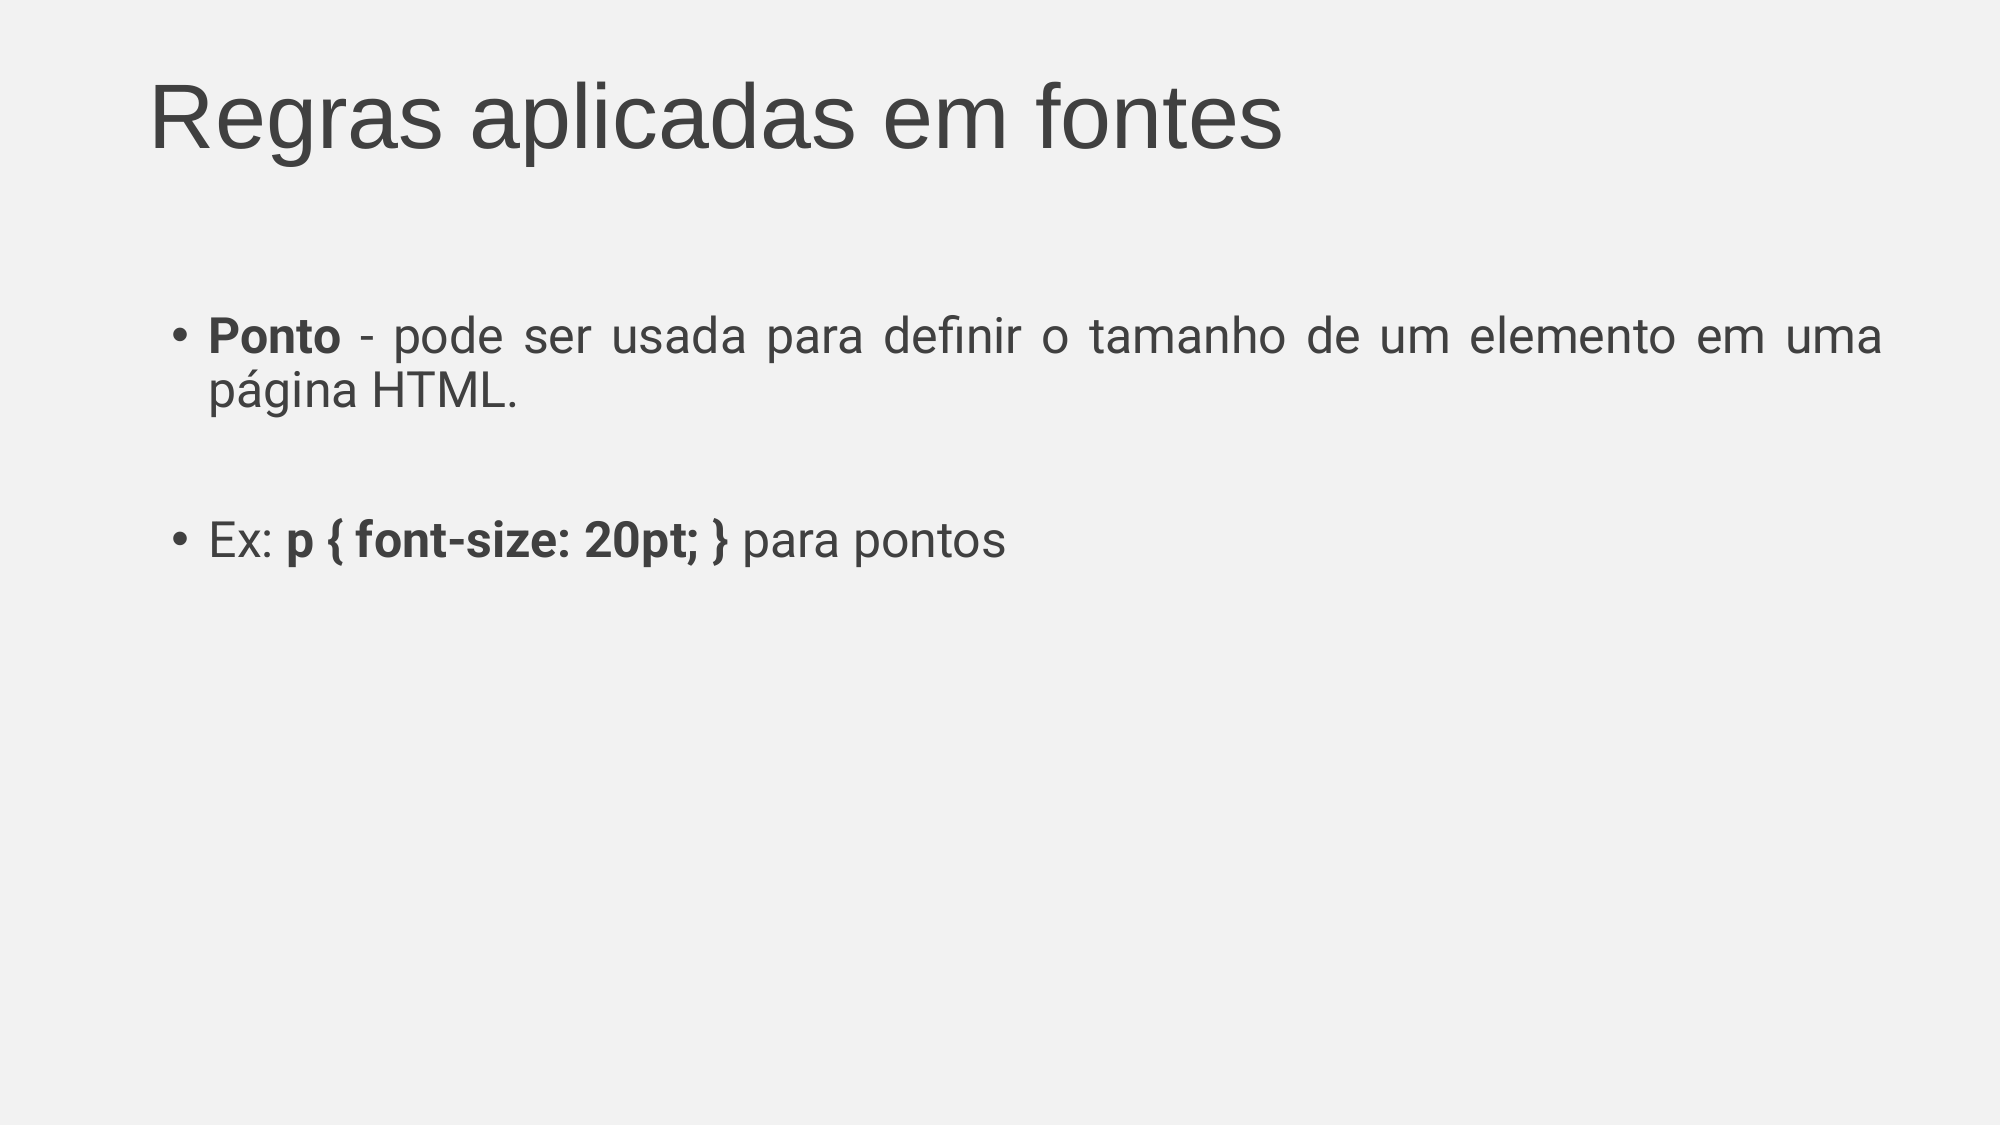

# Regras aplicadas em fontes
Ponto - pode ser usada para definir o tamanho de um elemento em uma página HTML.

Ex: p { font-size: 20pt; } para pontos